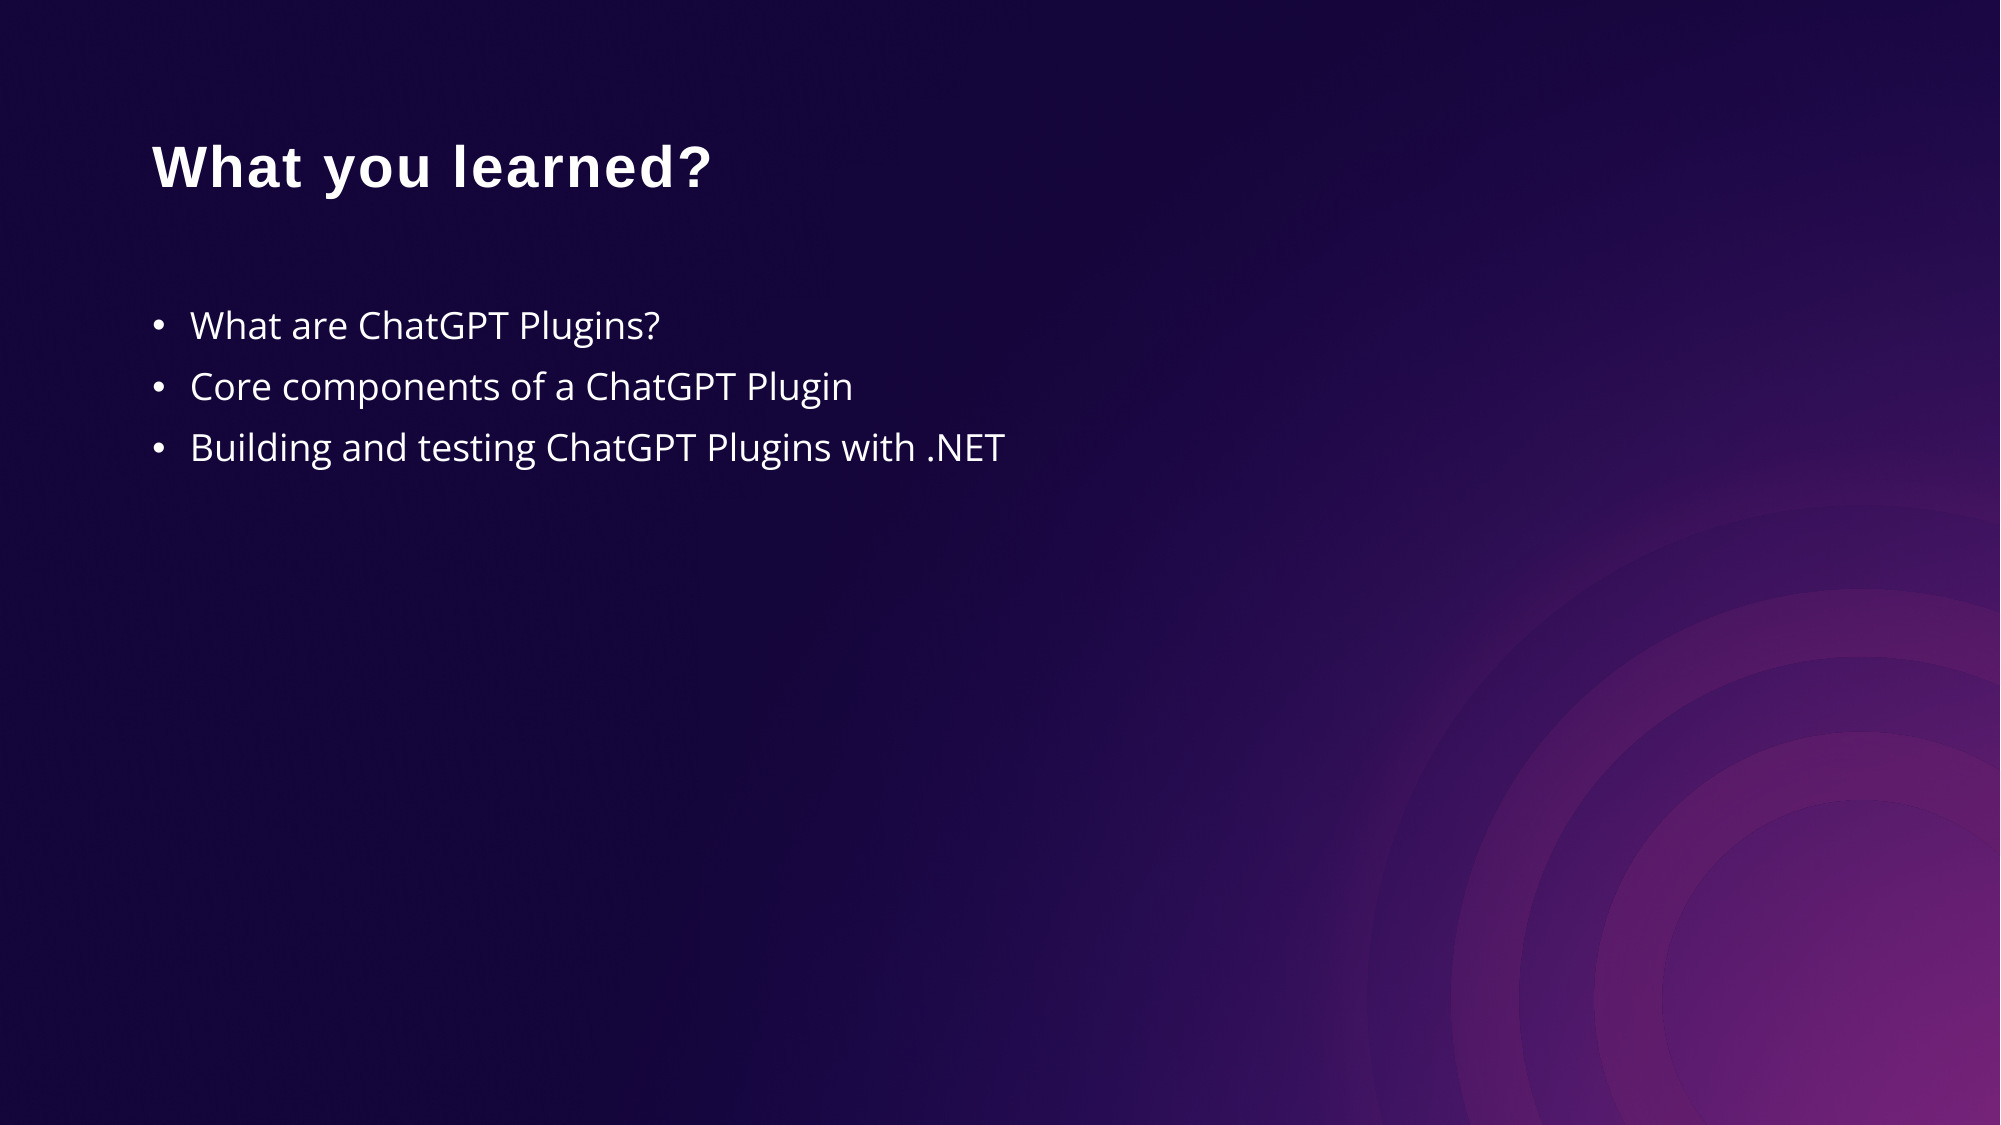

# What you learned?
What are ChatGPT Plugins?
Core components of a ChatGPT Plugin
Building and testing ChatGPT Plugins with .NET